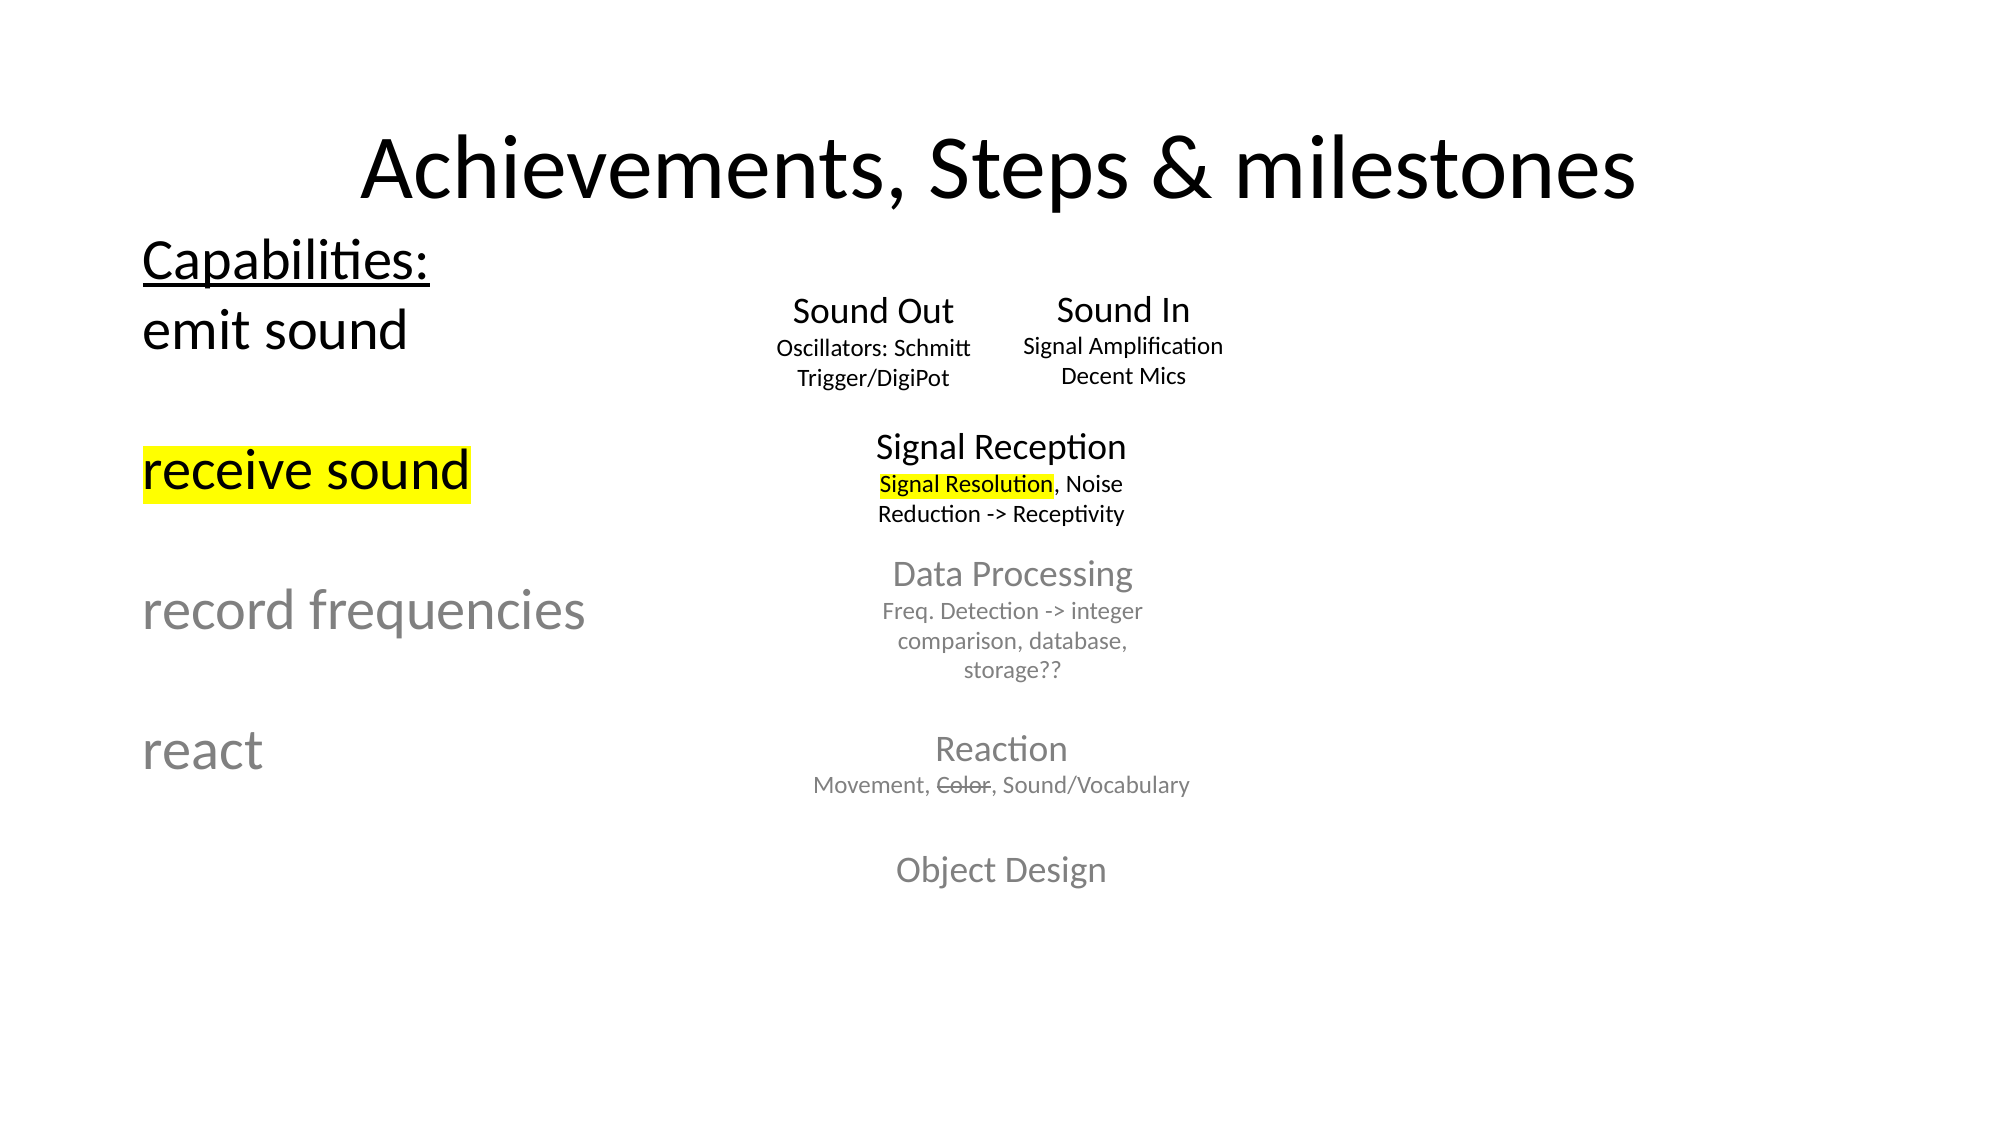

# Achievements, Steps & milestones
Capabilities:
emit sound

receive sound

record frequencies

react
Sound In
Signal Amplification
Decent Mics
Sound Out
Oscillators: Schmitt Trigger/DigiPot
Signal Reception
Signal Resolution, Noise Reduction -> Receptivity
Data Processing
Freq. Detection -> integer comparison, database, storage??

Reaction
Movement, Color, Sound/Vocabulary
Object Design